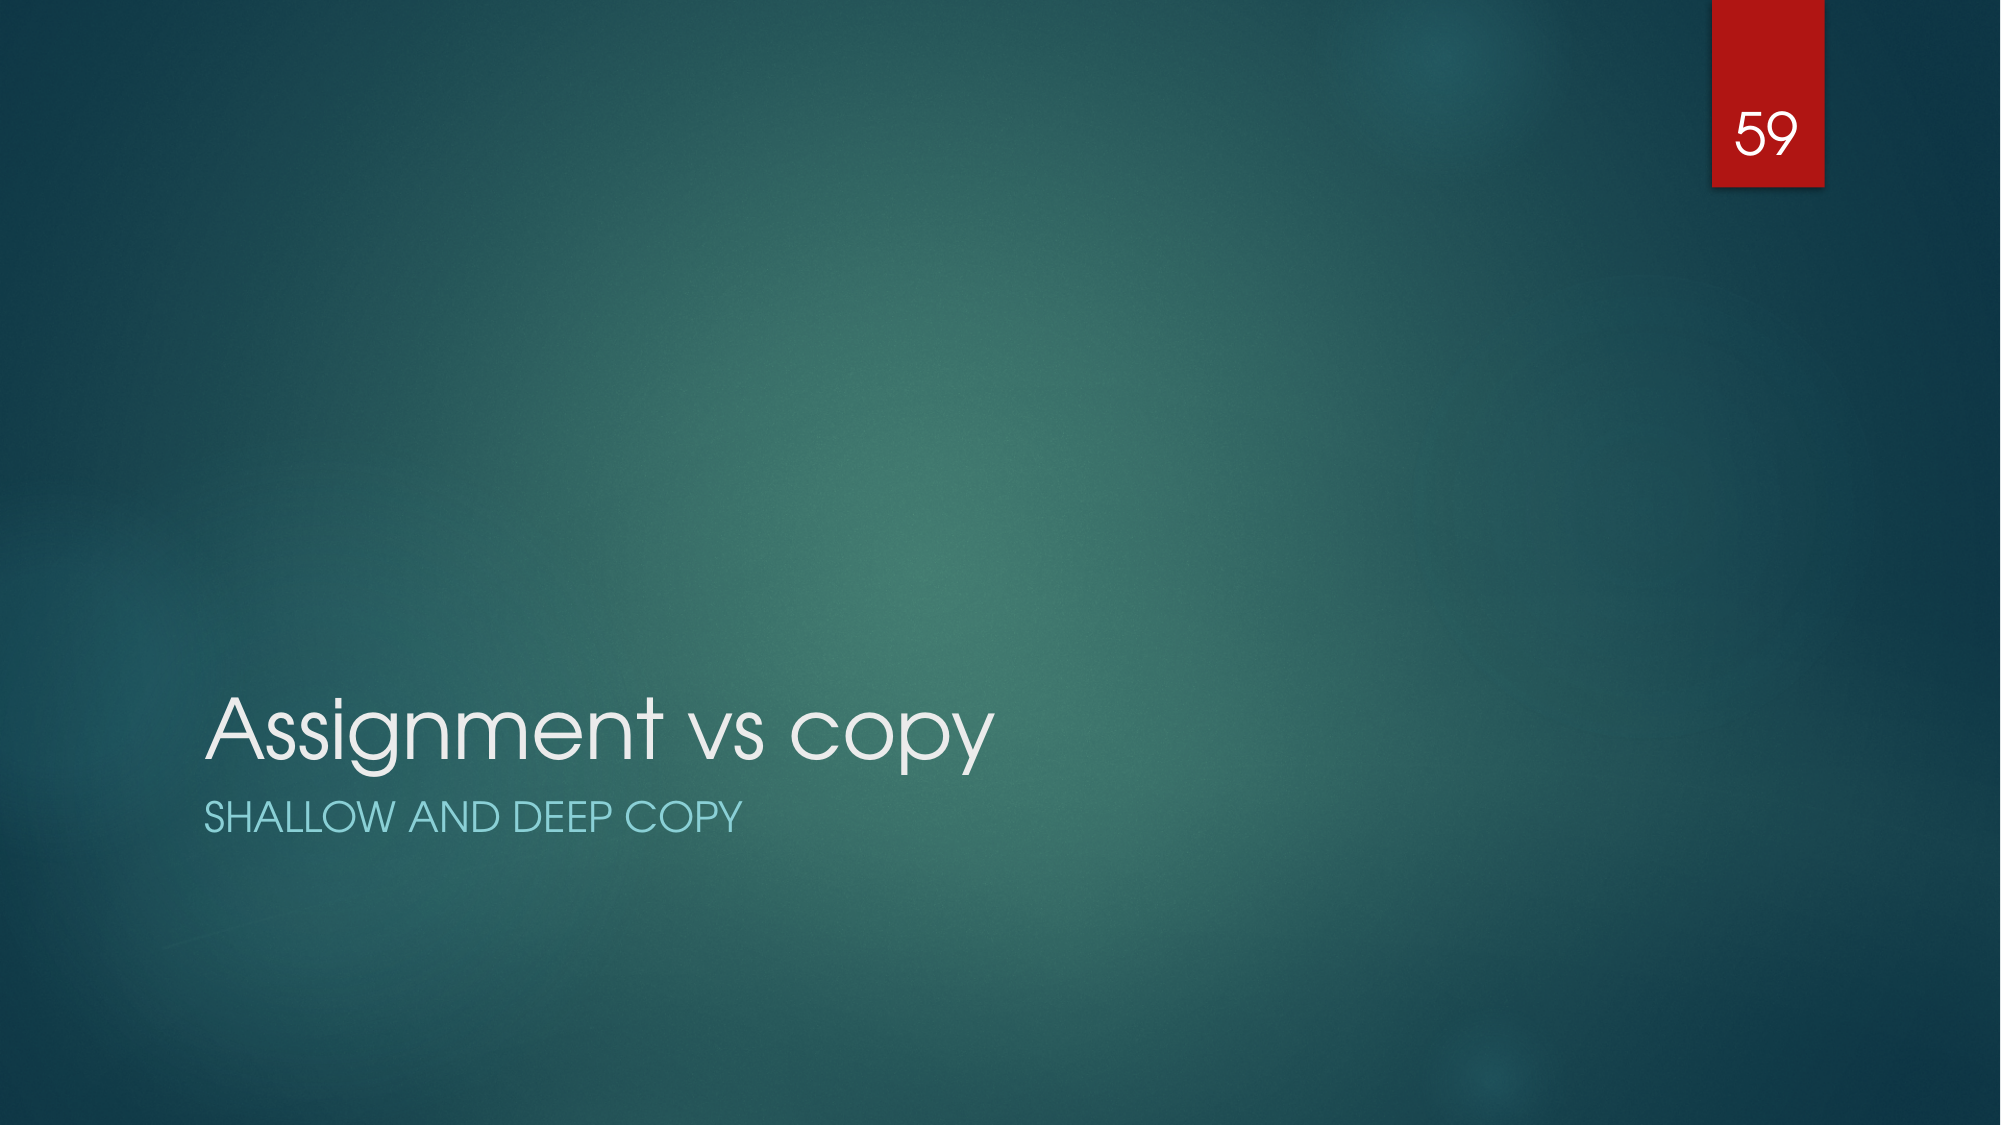

59
# Assignment vs copy
Shallow and deep copy